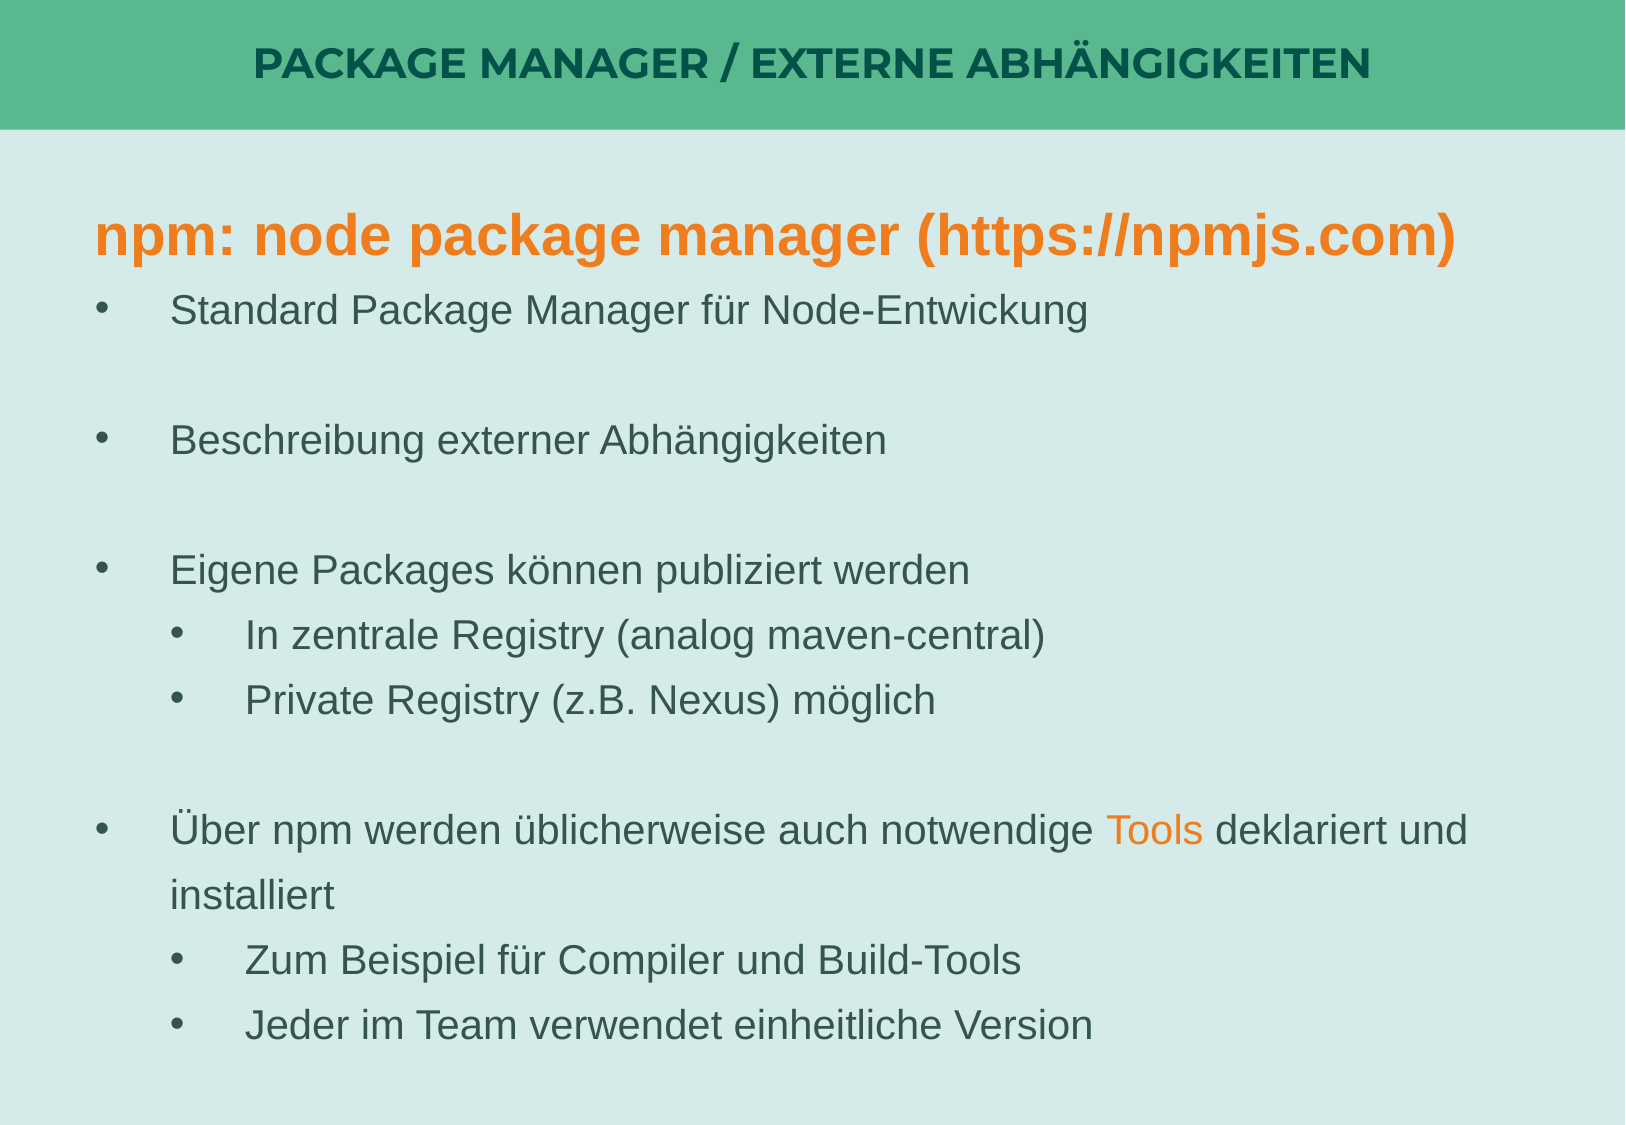

# Package Manager / Externe Abhängigkeiten
npm: node package manager (https://npmjs.com)
Standard Package Manager für Node-Entwickung

Beschreibung externer Abhängigkeiten

Eigene Packages können publiziert werden
In zentrale Registry (analog maven-central)
Private Registry (z.B. Nexus) möglich

Über npm werden üblicherweise auch notwendige Tools deklariert und installiert
Zum Beispiel für Compiler und Build-Tools
Jeder im Team verwendet einheitliche Version